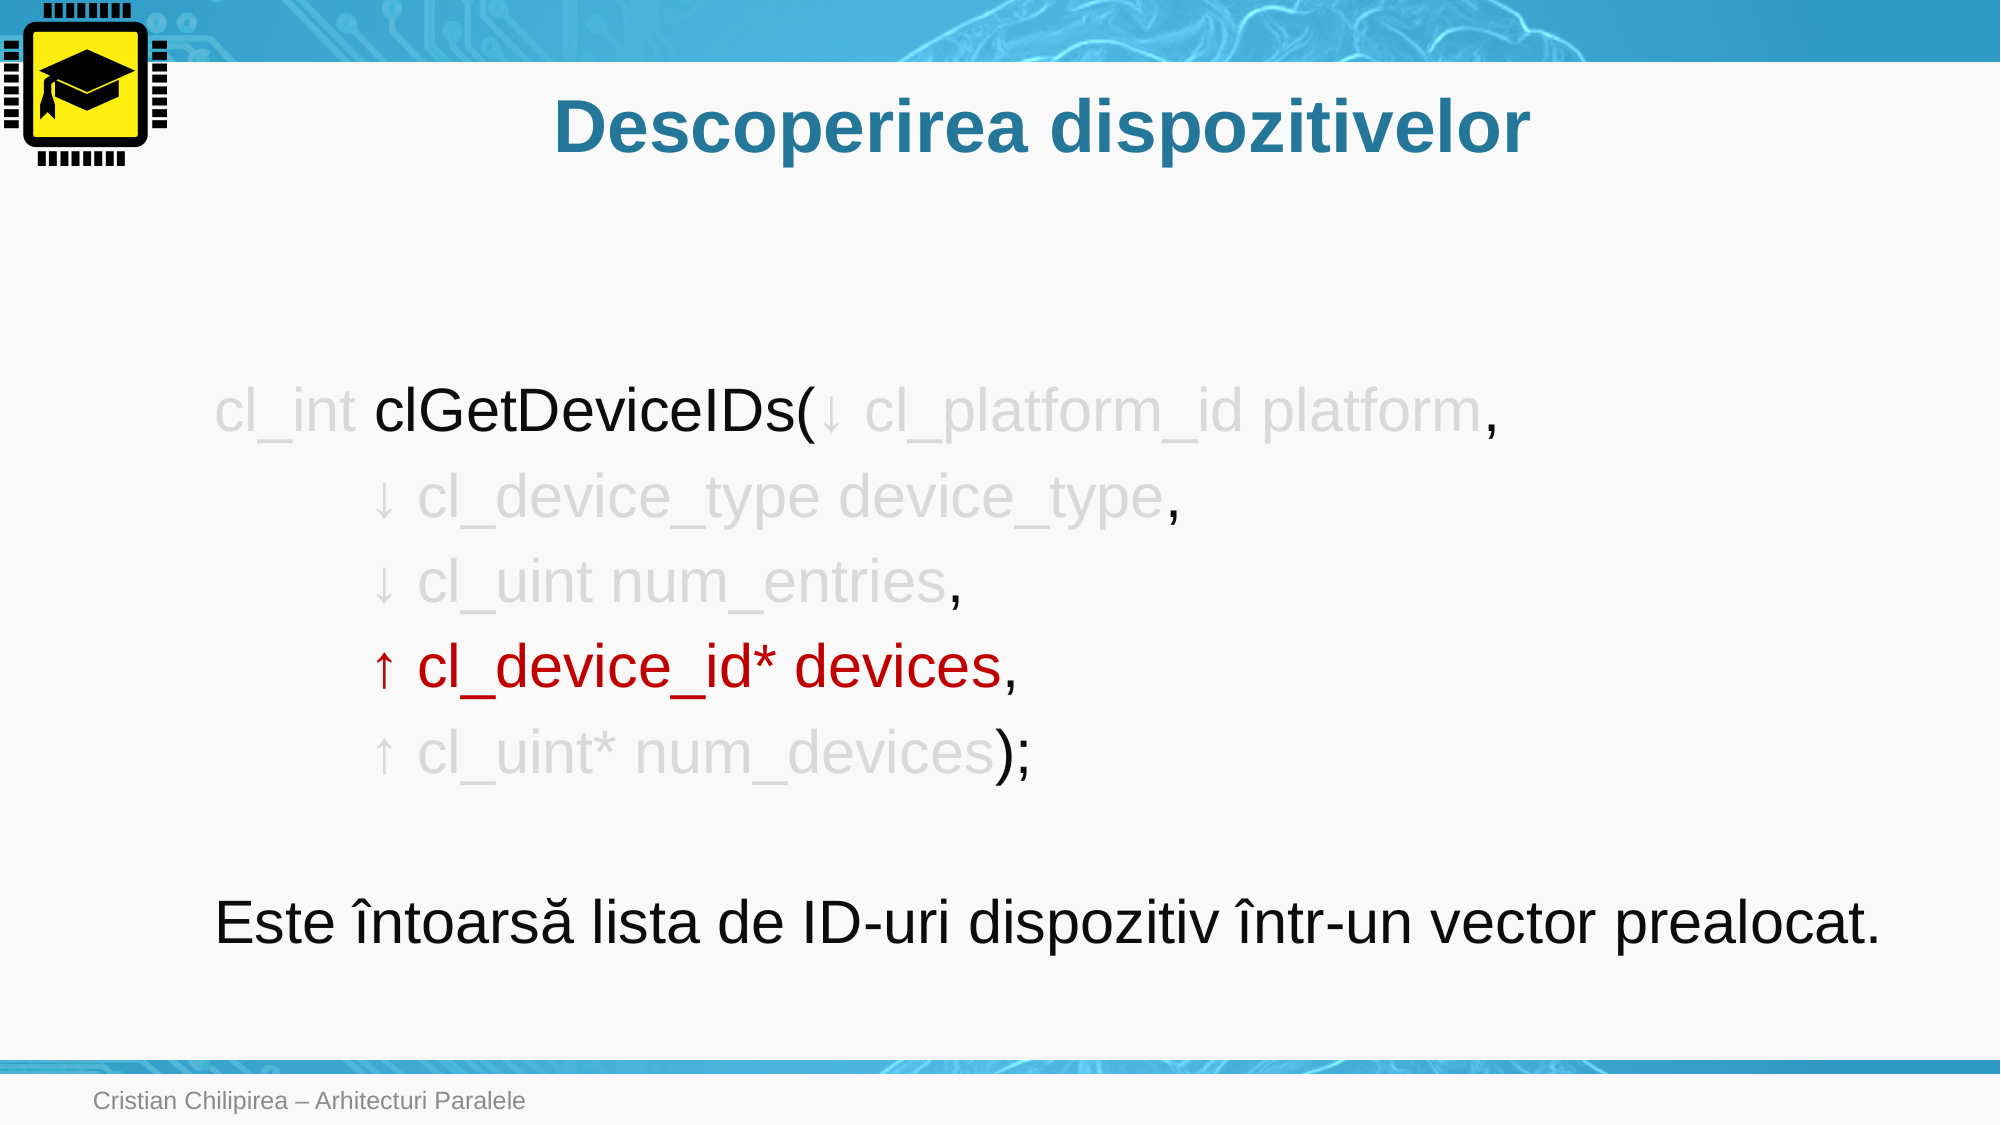

# Descoperirea dispozitivelor

cl_int clGetDeviceIDs(↓ cl_platform_id platform,
		 ↓ cl_device_type device_type,
		 ↓ cl_uint num_entries,
		 ↑ cl_device_id* devices,
		 ↑ cl_uint* num_devices);

Este întoarsă lista de ID-uri dispozitiv într-un vector prealocat.
Cristian Chilipirea – Arhitecturi Paralele